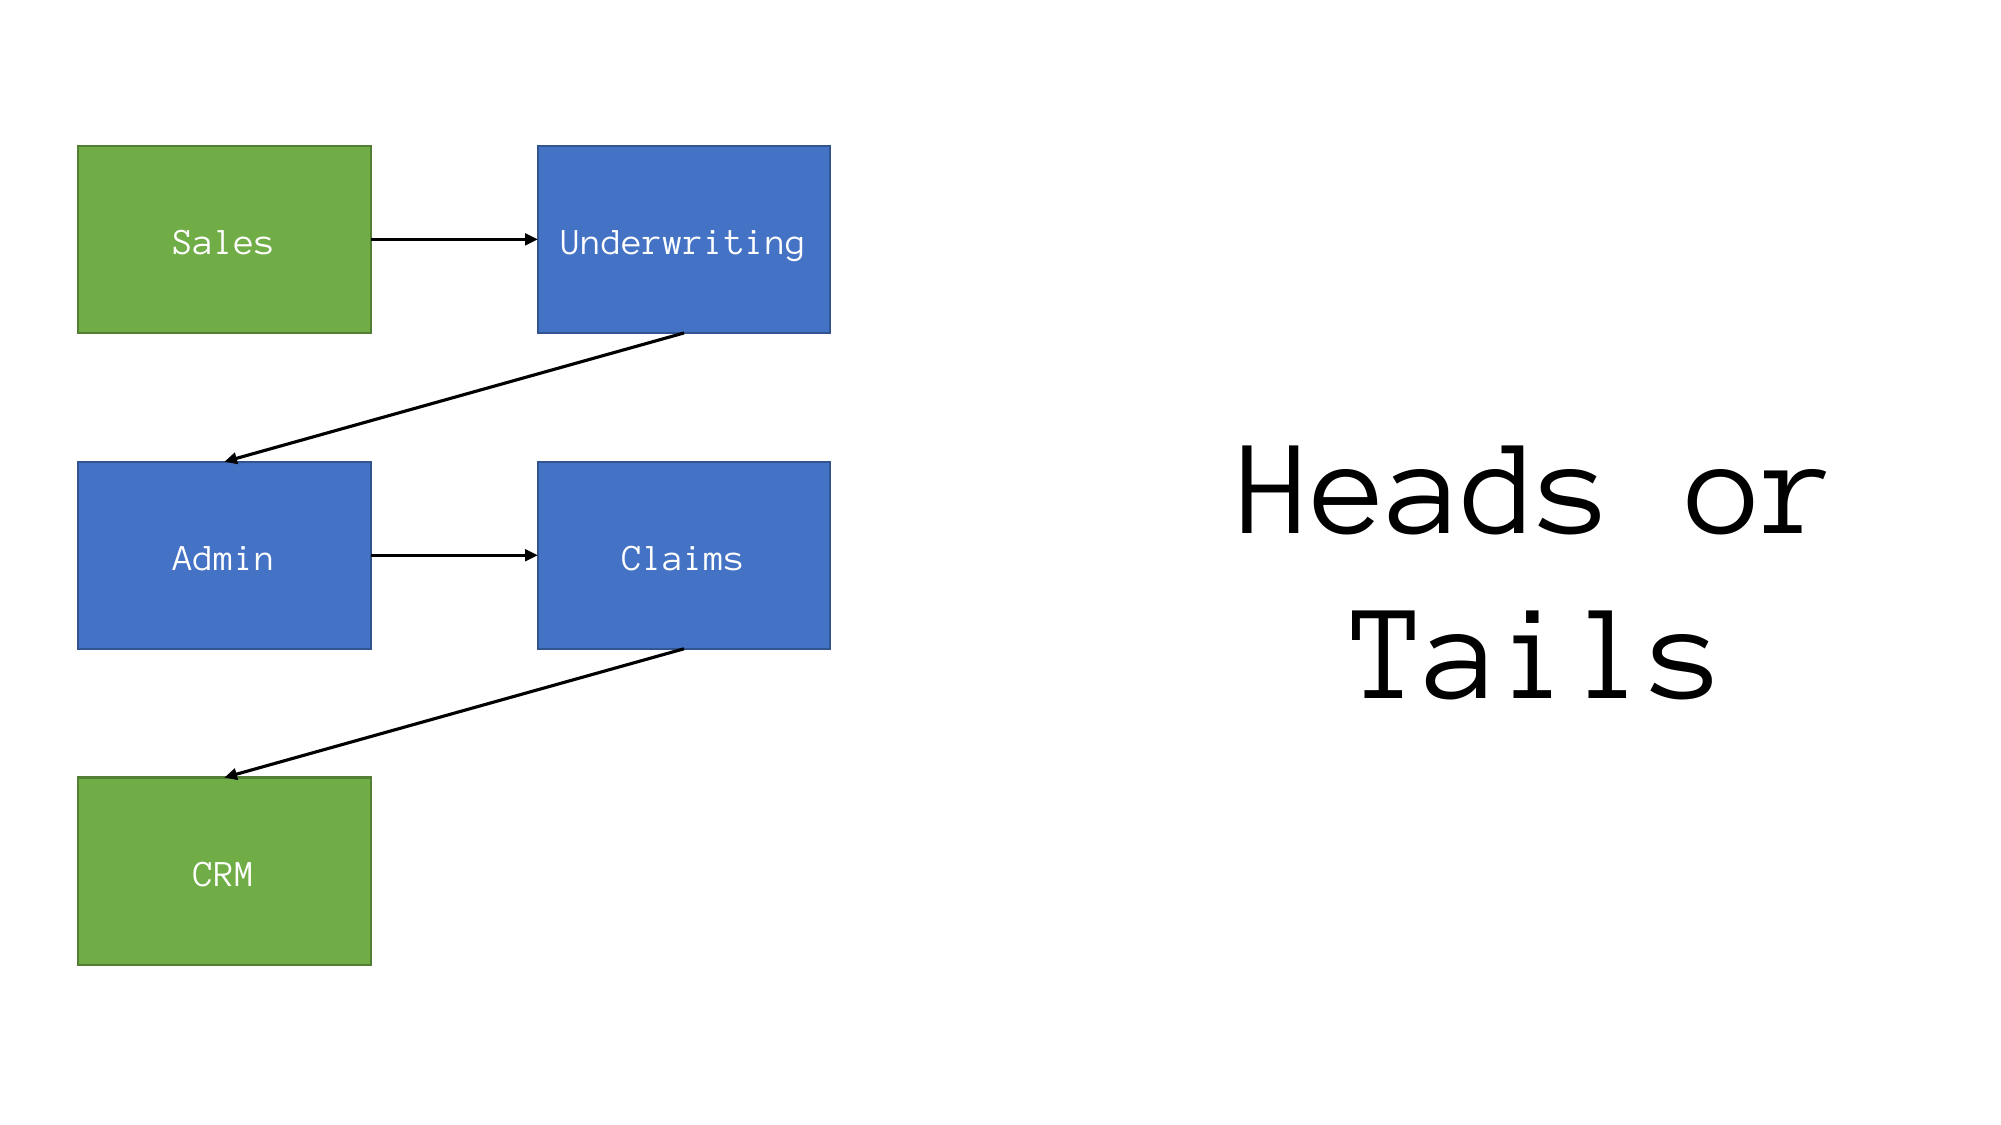

Sales
Underwriting
Heads or Tails
Admin
Claims
CRM